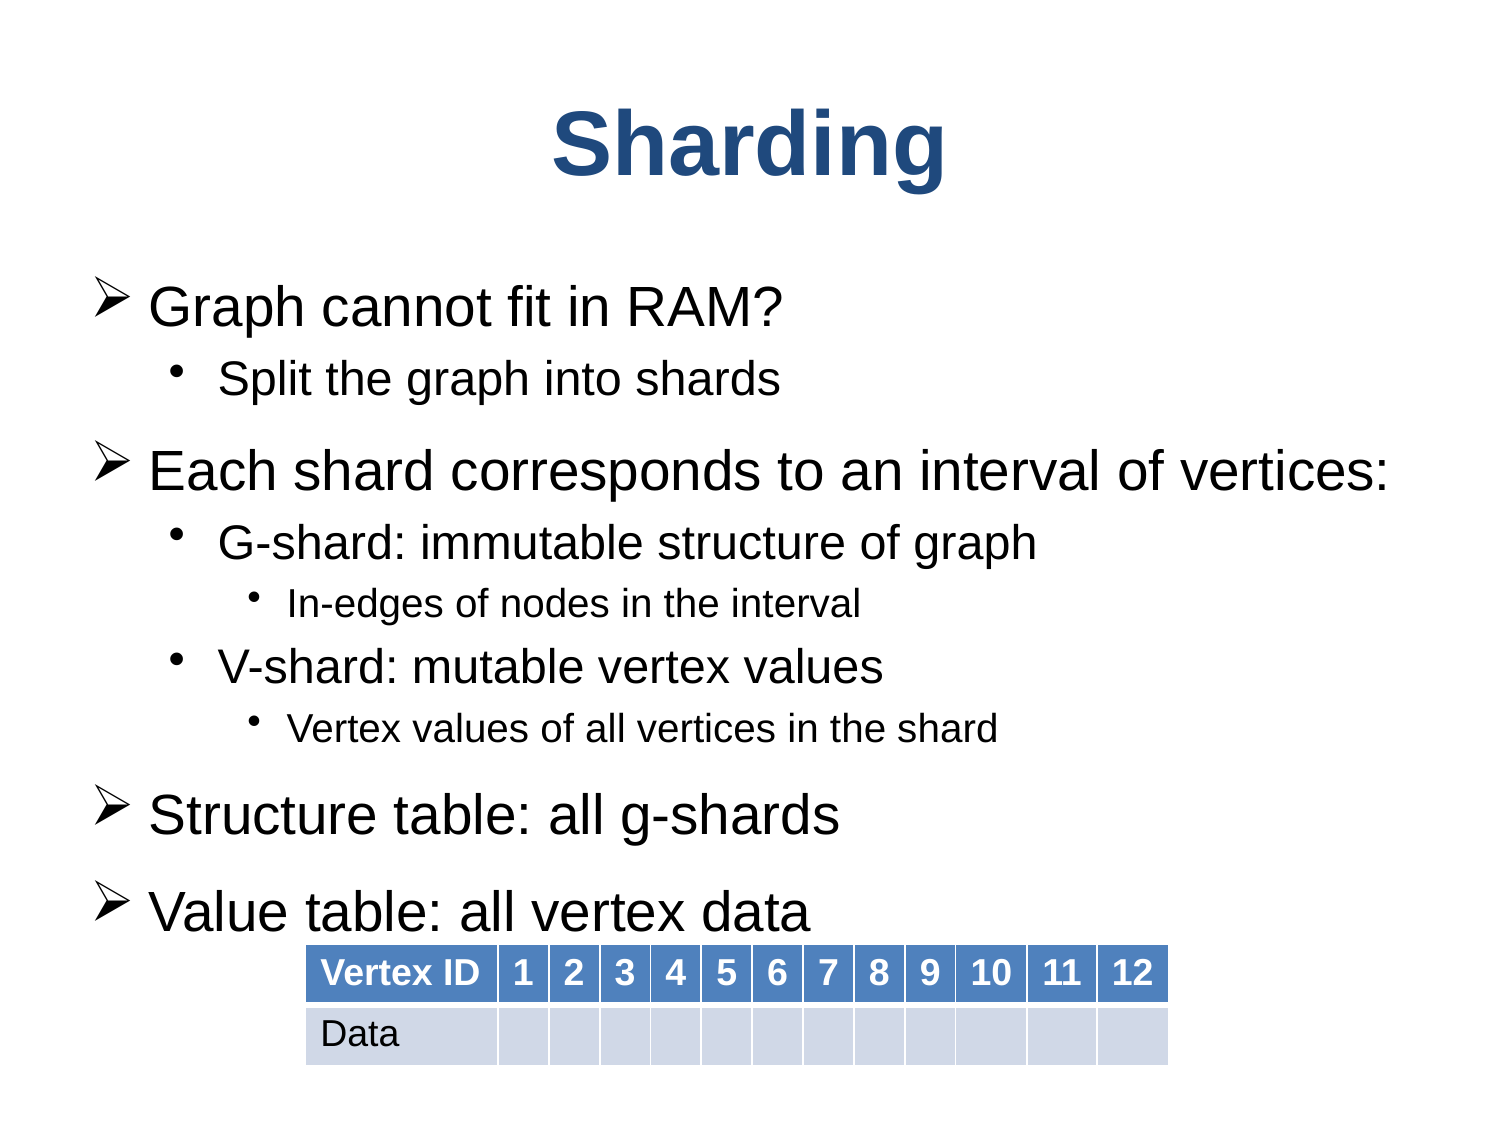

# Sharding
Graph cannot fit in RAM?
Split the graph into shards
Each shard corresponds to an interval of vertices:
G-shard: immutable structure of graph
In-edges of nodes in the interval
V-shard: mutable vertex values
Vertex values of all vertices in the shard
Structure table: all g-shards
Value table: all vertex data
| Vertex ID | 1 | 2 | 3 | 4 | 5 | 6 | 7 | 8 | 9 | 10 | 11 | 12 |
| --- | --- | --- | --- | --- | --- | --- | --- | --- | --- | --- | --- | --- |
| Data |  |  |  |  |  |  |  |  |  |  |  |  |